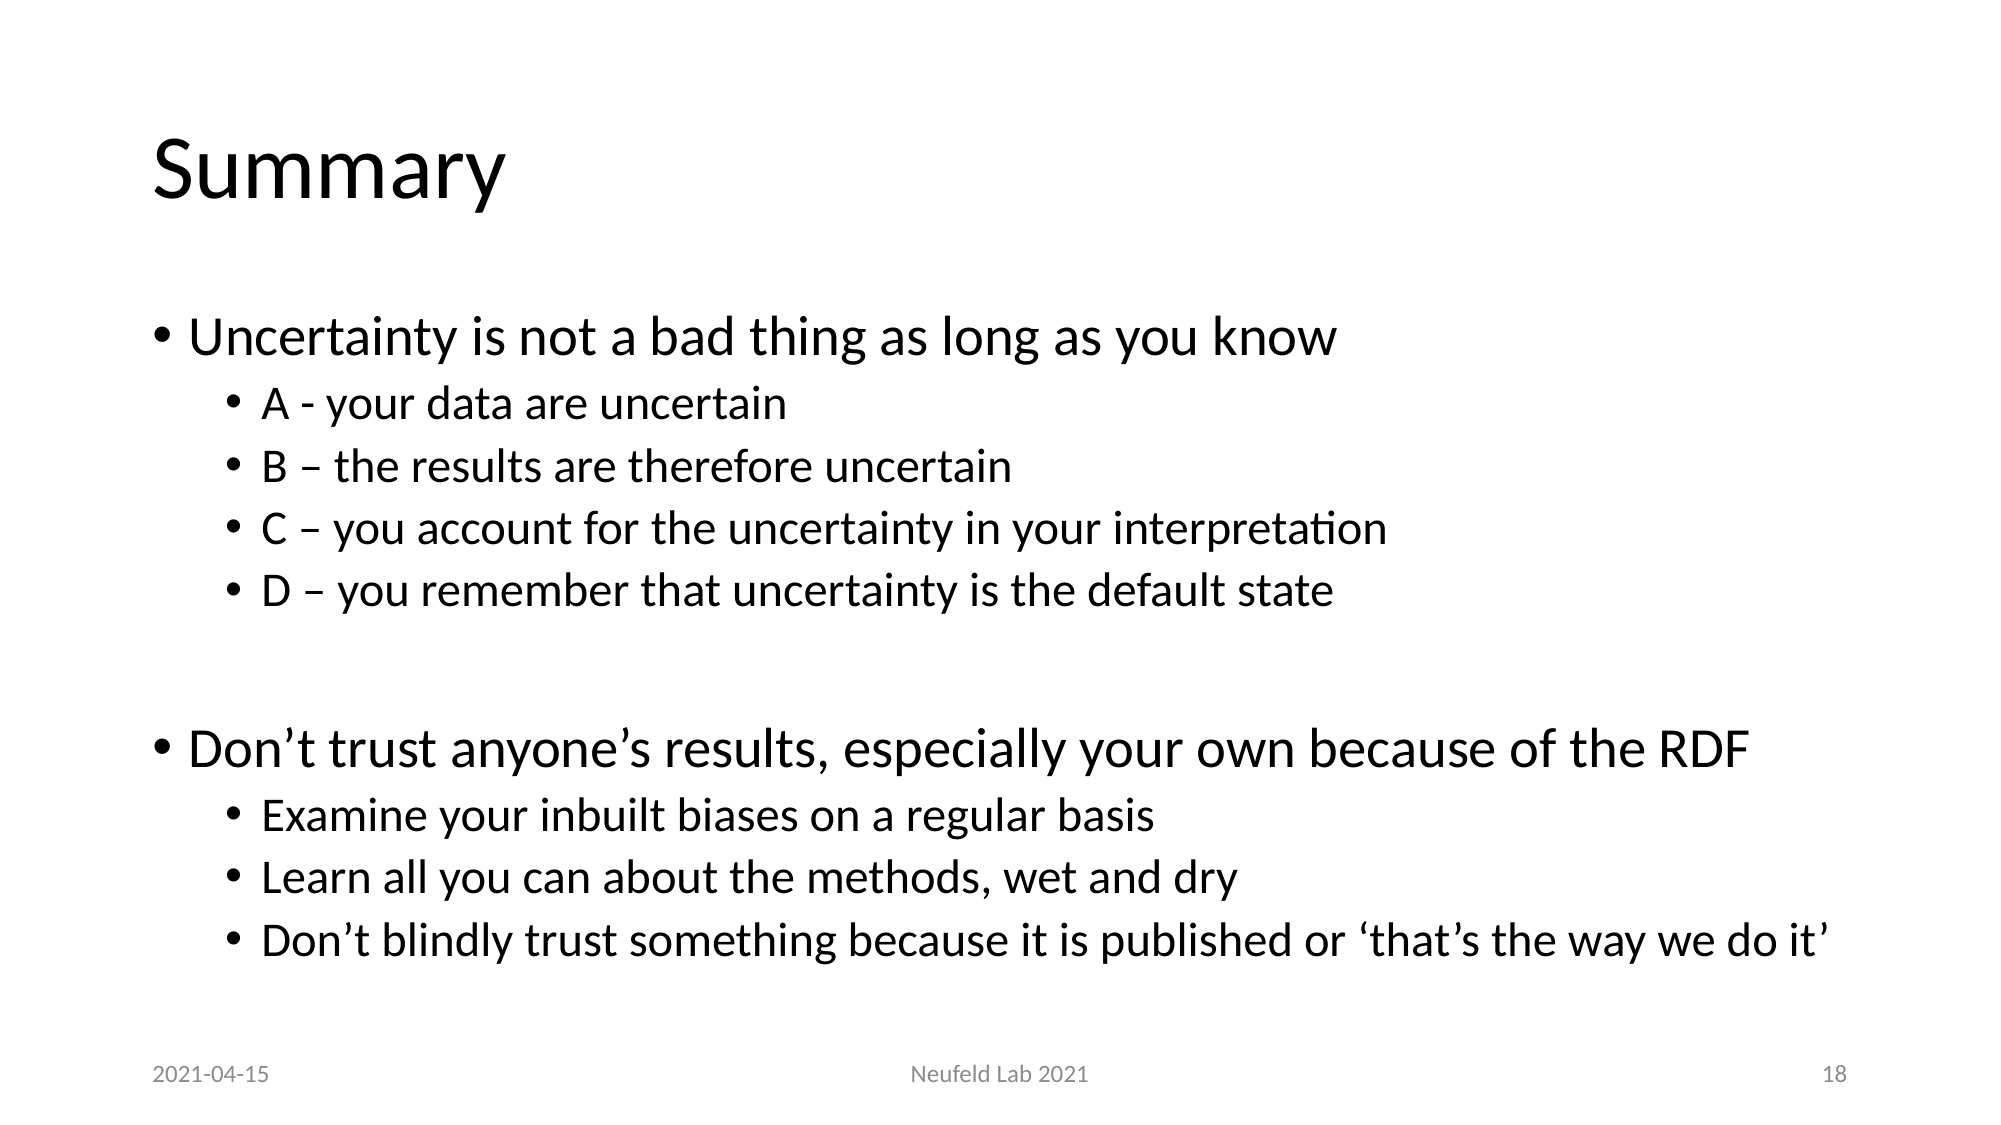

# Summary
Uncertainty is not a bad thing as long as you know
A - your data are uncertain
B – the results are therefore uncertain
C – you account for the uncertainty in your interpretation
D – you remember that uncertainty is the default state

Don’t trust anyone’s results, especially your own because of the RDF
Examine your inbuilt biases on a regular basis
Learn all you can about the methods, wet and dry
Don’t blindly trust something because it is published or ‘that’s the way we do it’
2021-04-15
Neufeld Lab 2021
18